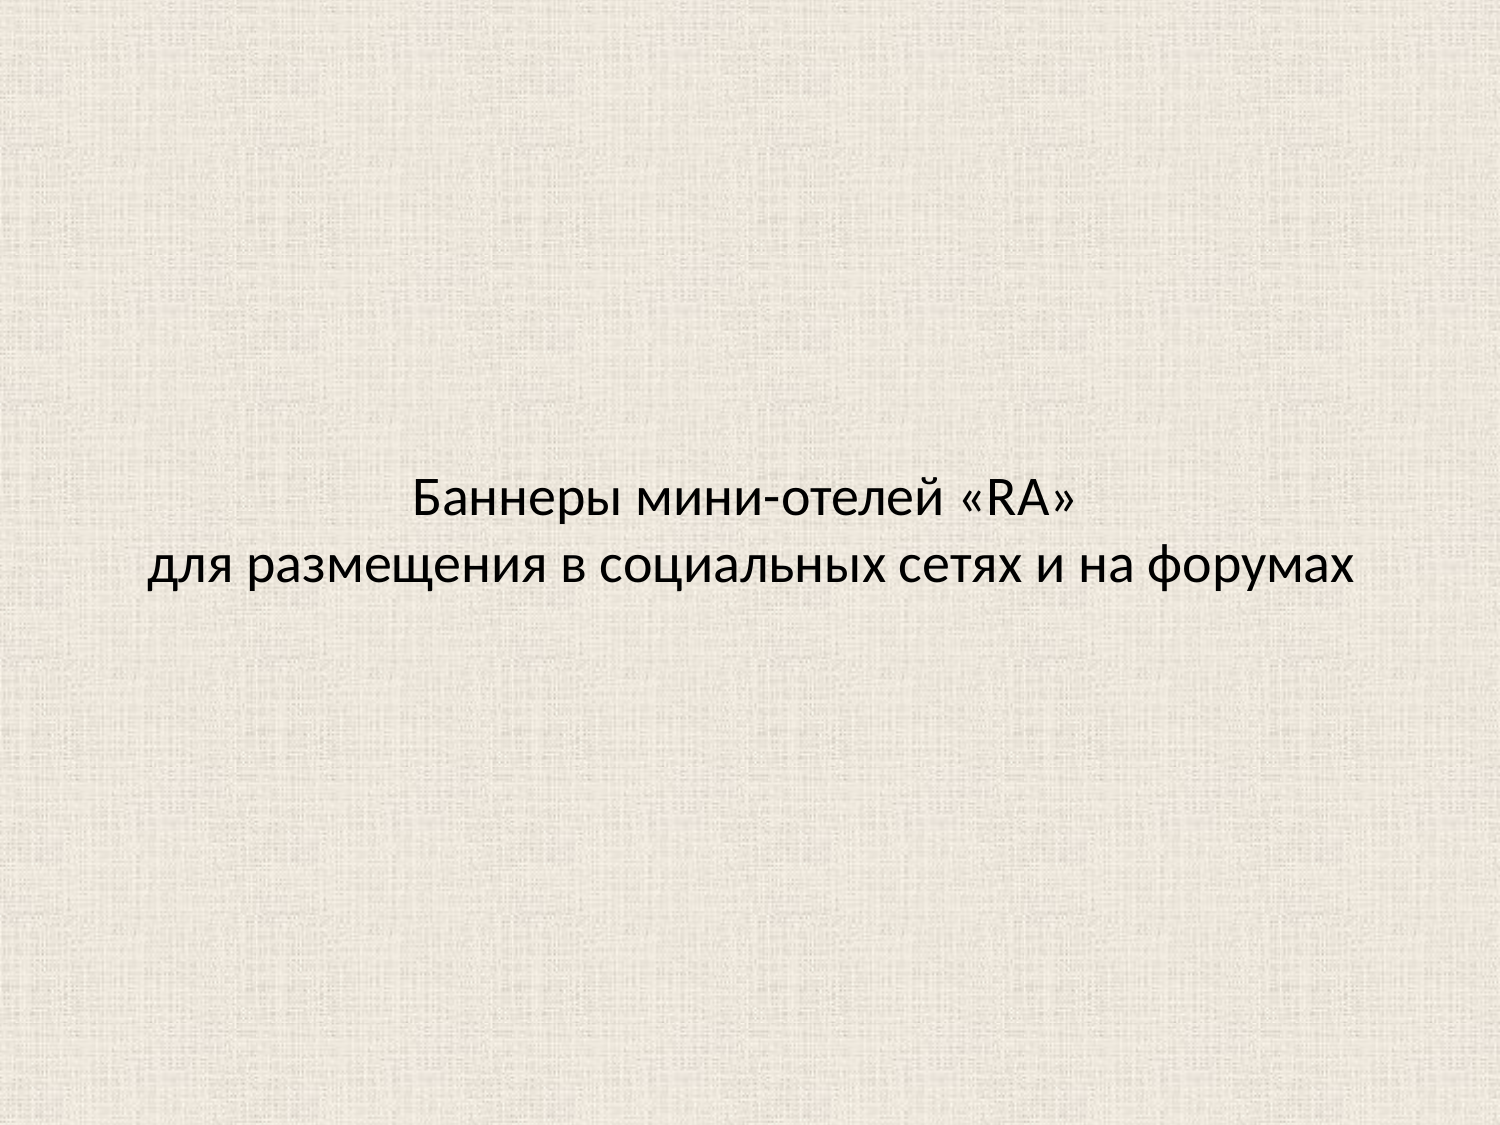

# Баннеры мини-отелей «RA» для размещения в социальных сетях и на форумах